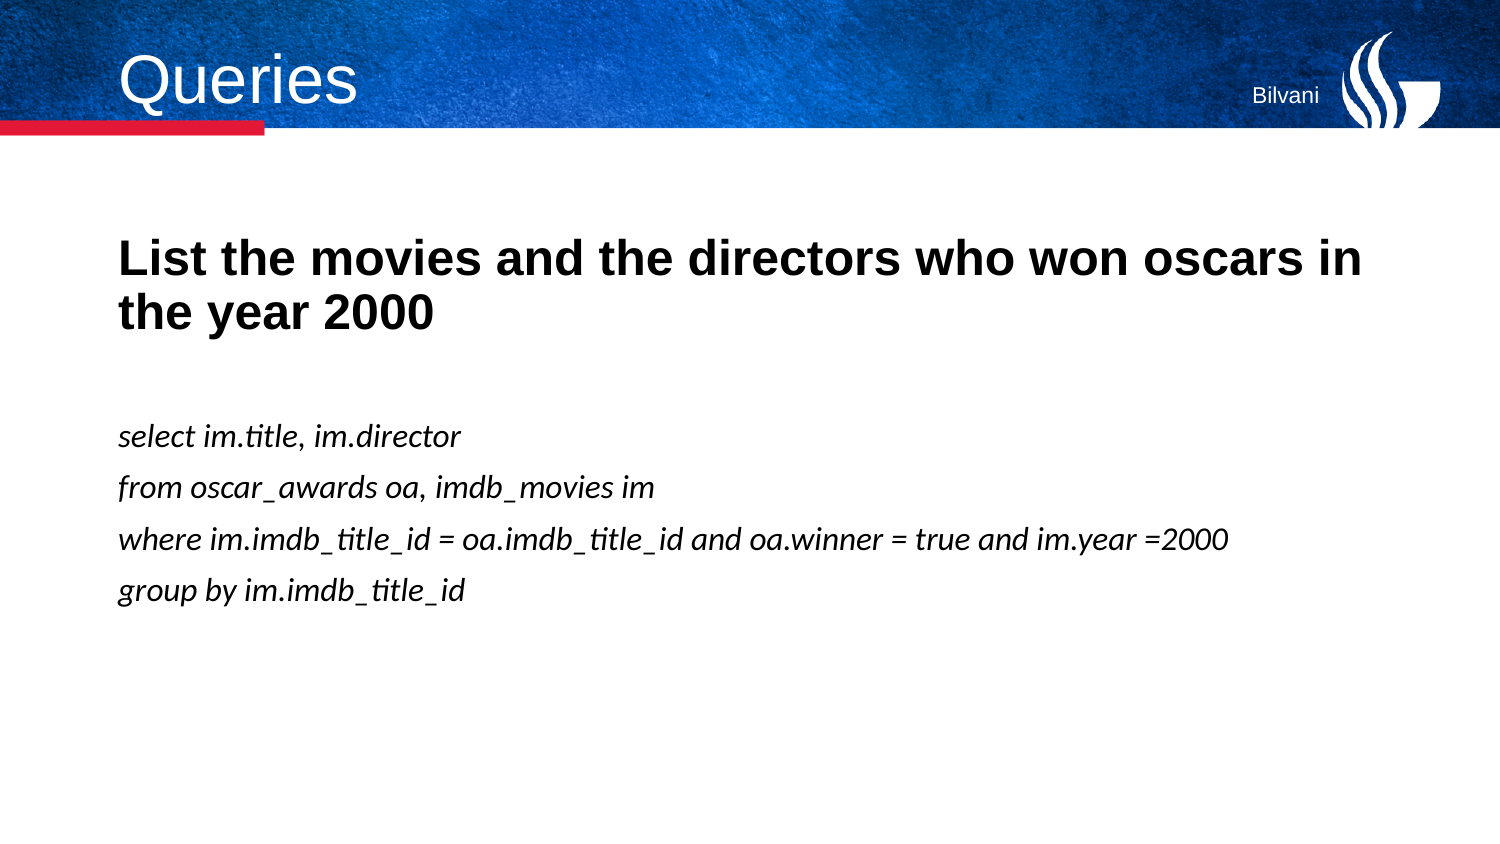

# Queries                                               Bilvani
List the movies and the directors who won oscars in the year 2000

select im.title, im.director
from oscar_awards oa, imdb_movies im
where im.imdb_title_id = oa.imdb_title_id and oa.winner = true and im.year =2000
group by im.imdb_title_id